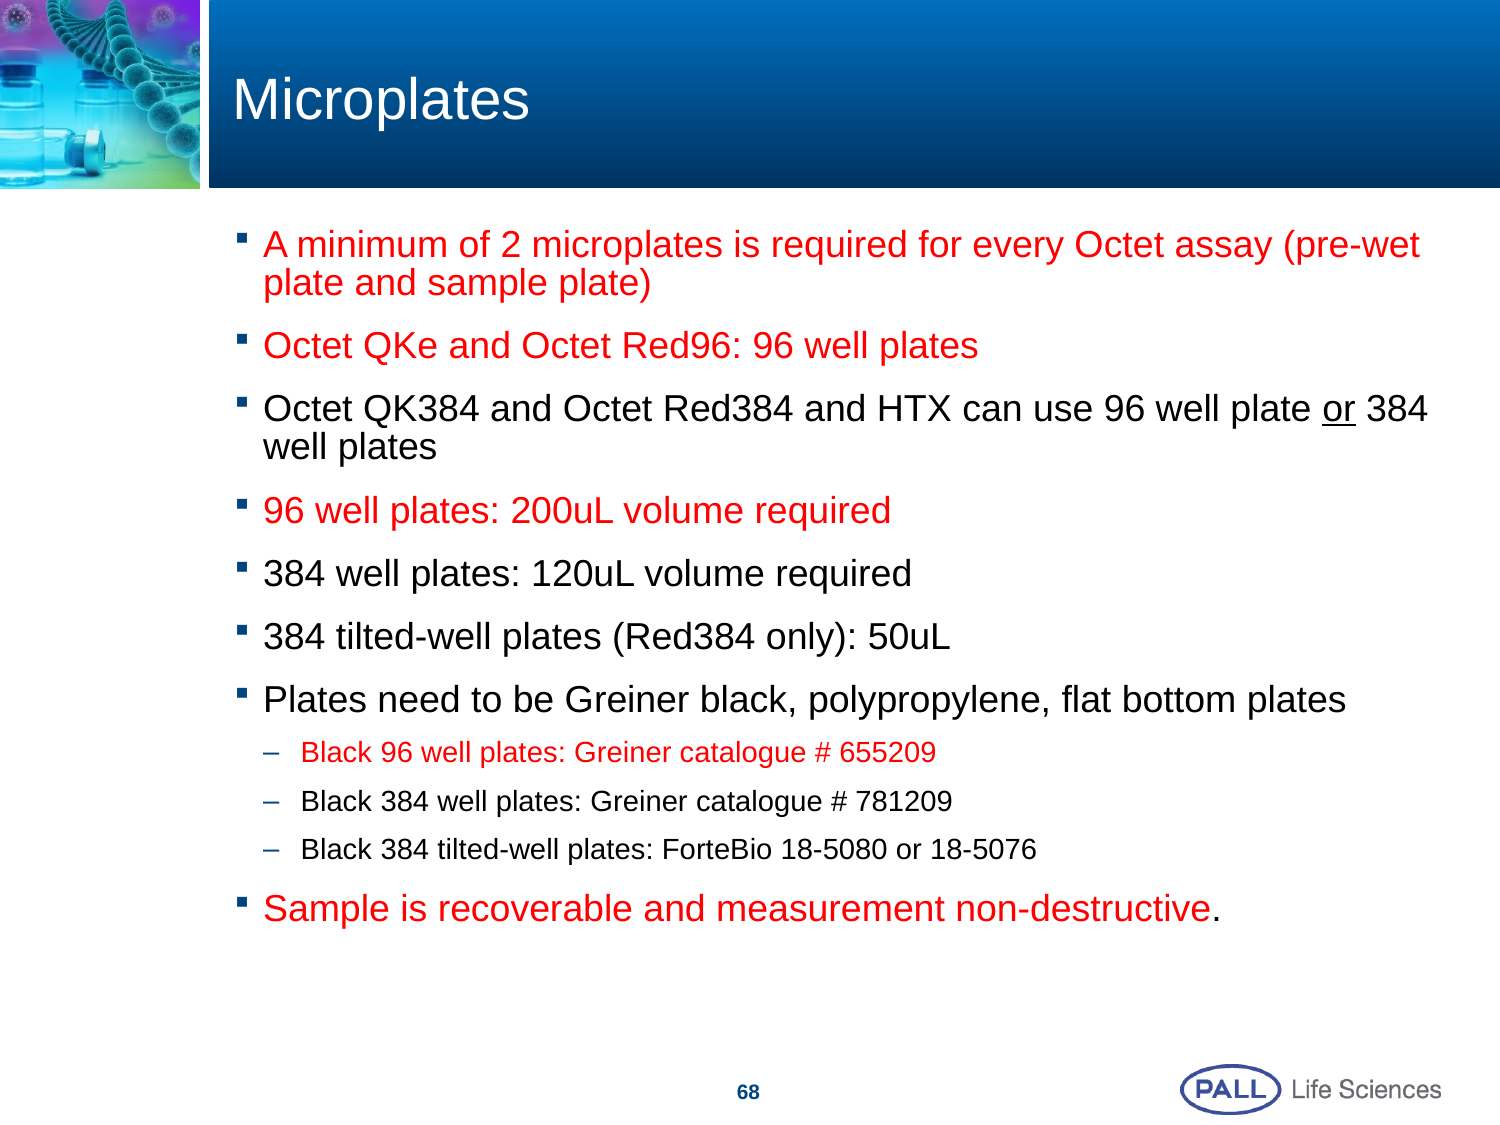

# Microplates
A minimum of 2 microplates is required for every Octet assay (pre-wet plate and sample plate)
Octet QKe and Octet Red96: 96 well plates
Octet QK384 and Octet Red384 and HTX can use 96 well plate or 384 well plates
96 well plates: 200uL volume required
384 well plates: 120uL volume required
384 tilted-well plates (Red384 only): 50uL
Plates need to be Greiner black, polypropylene, flat bottom plates
Black 96 well plates: Greiner catalogue # 655209
Black 384 well plates: Greiner catalogue # 781209
Black 384 tilted-well plates: ForteBio 18-5080 or 18-5076
Sample is recoverable and measurement non-destructive.